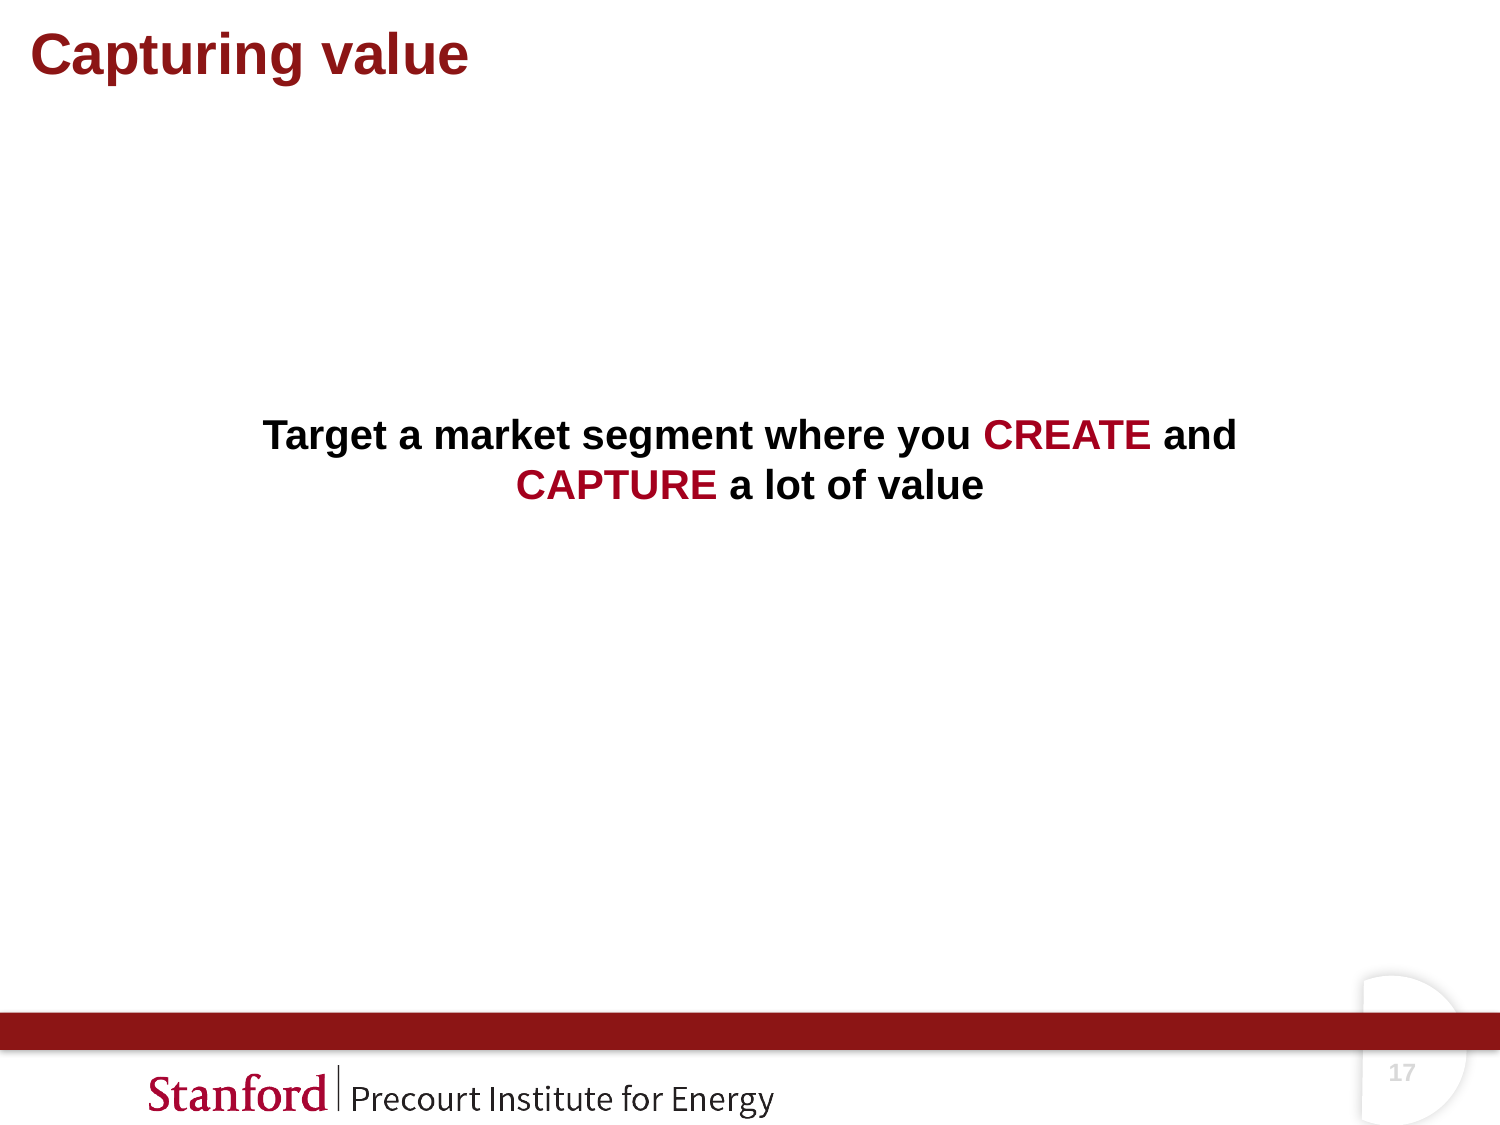

# Capturing value
Target a market segment where you CREATE and CAPTURE a lot of value
17